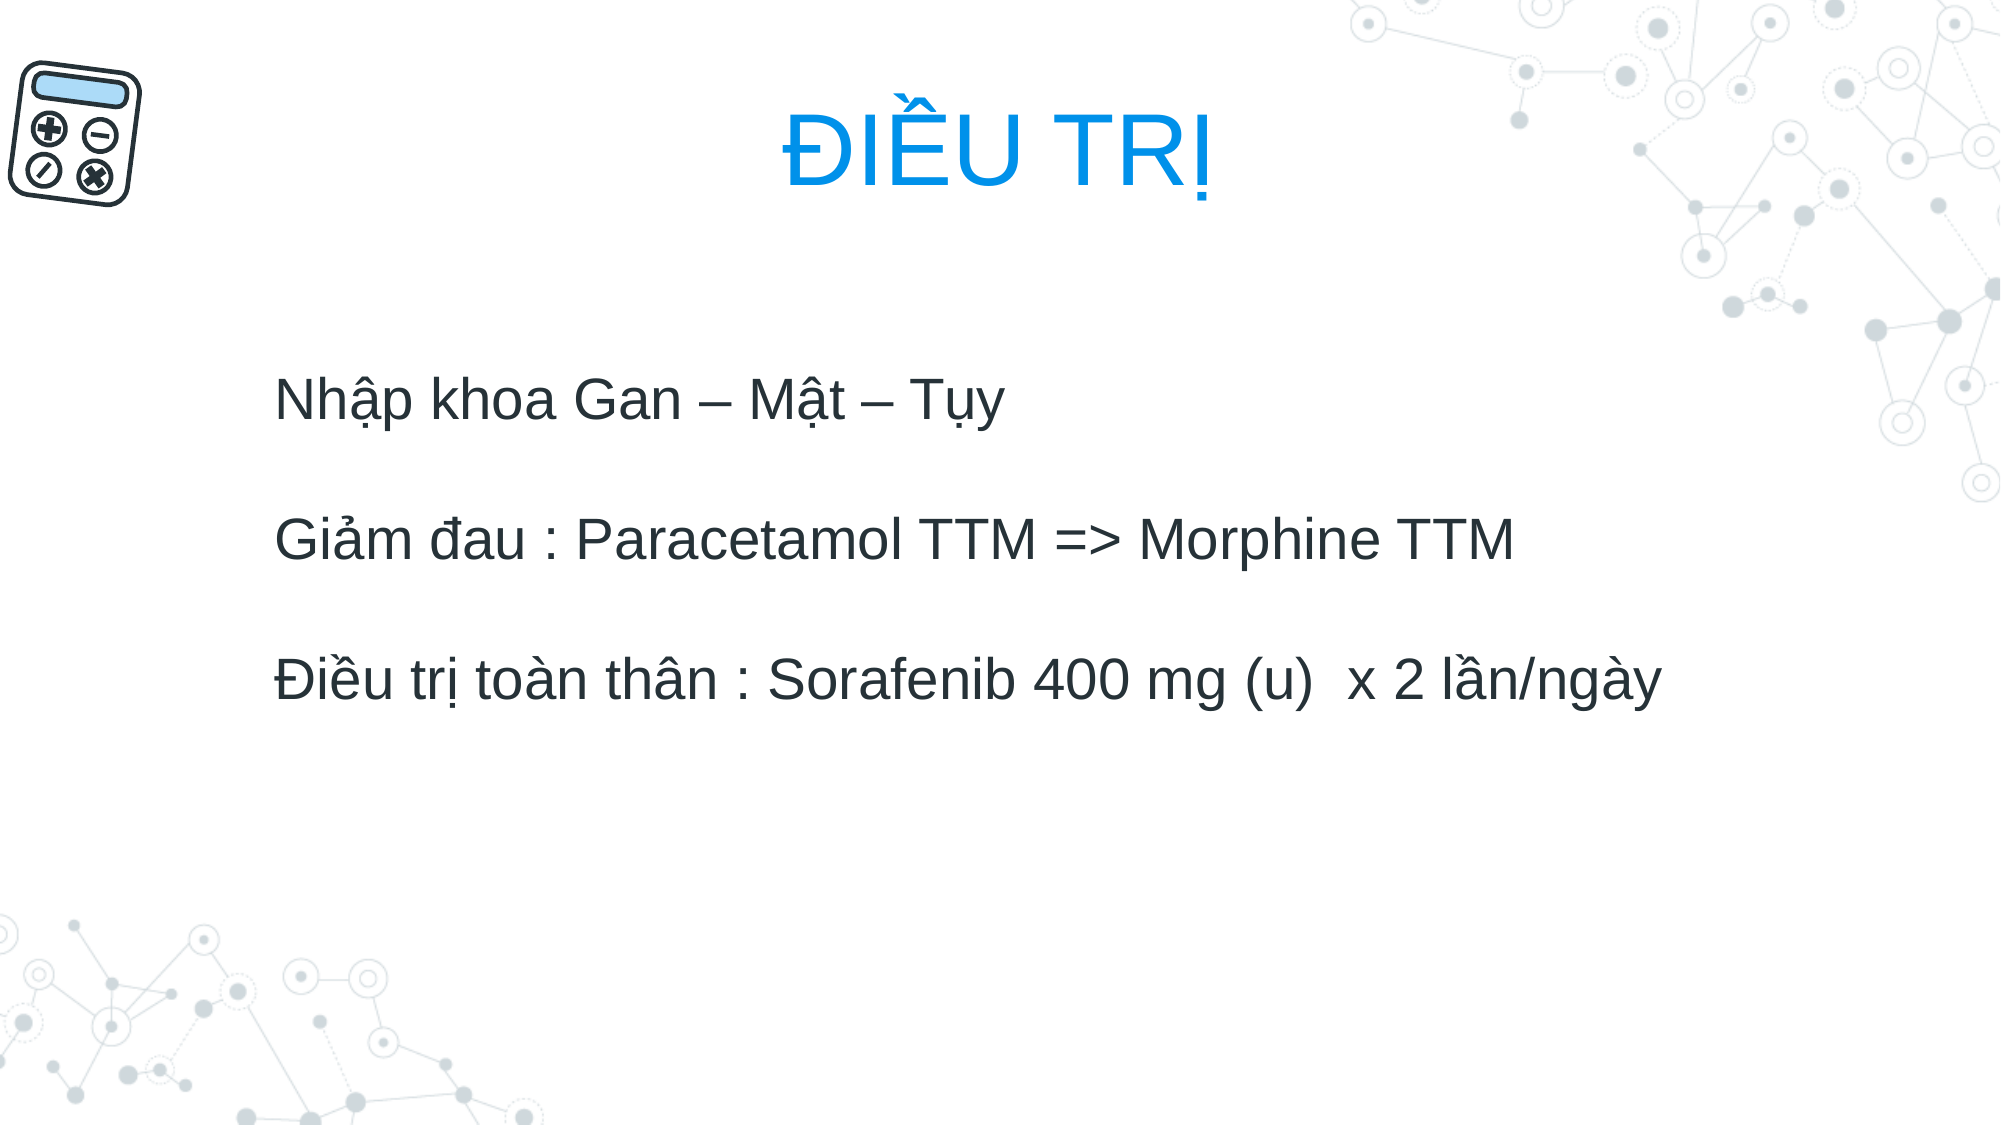

# ĐIỀU TRỊ

Nhập khoa Gan – Mật – Tụy

Giảm đau : Paracetamol TTM => Morphine TTM

Điều trị toàn thân : Sorafenib 400 mg (u)  x 2 lần/ngày